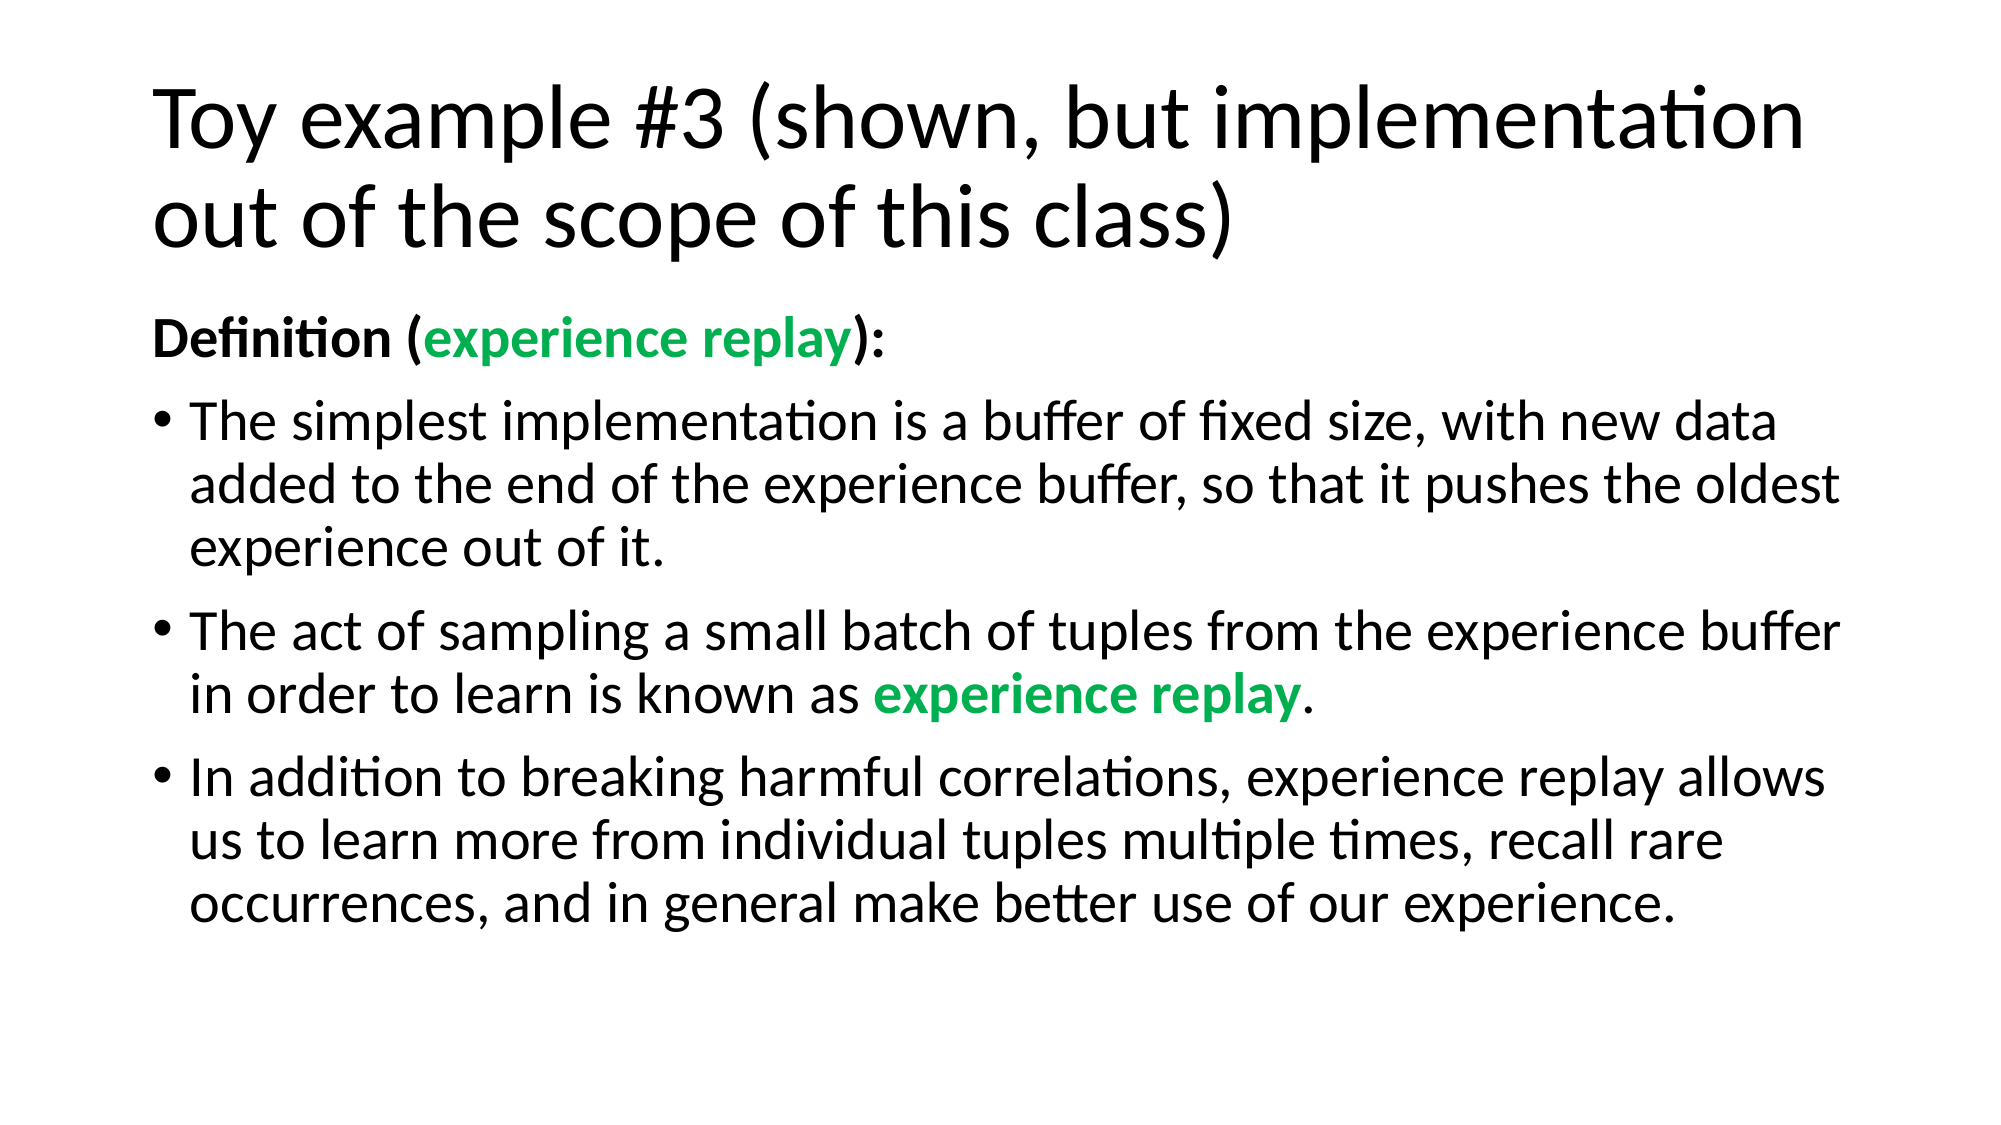

# Toy example #3 (shown, but implementation out of the scope of this class)
Definition (experience replay):
The simplest implementation is a buffer of fixed size, with new data added to the end of the experience buffer, so that it pushes the oldest experience out of it.
The act of sampling a small batch of tuples from the experience buffer in order to learn is known as experience replay.
In addition to breaking harmful correlations, experience replay allows us to learn more from individual tuples multiple times, recall rare occurrences, and in general make better use of our experience.